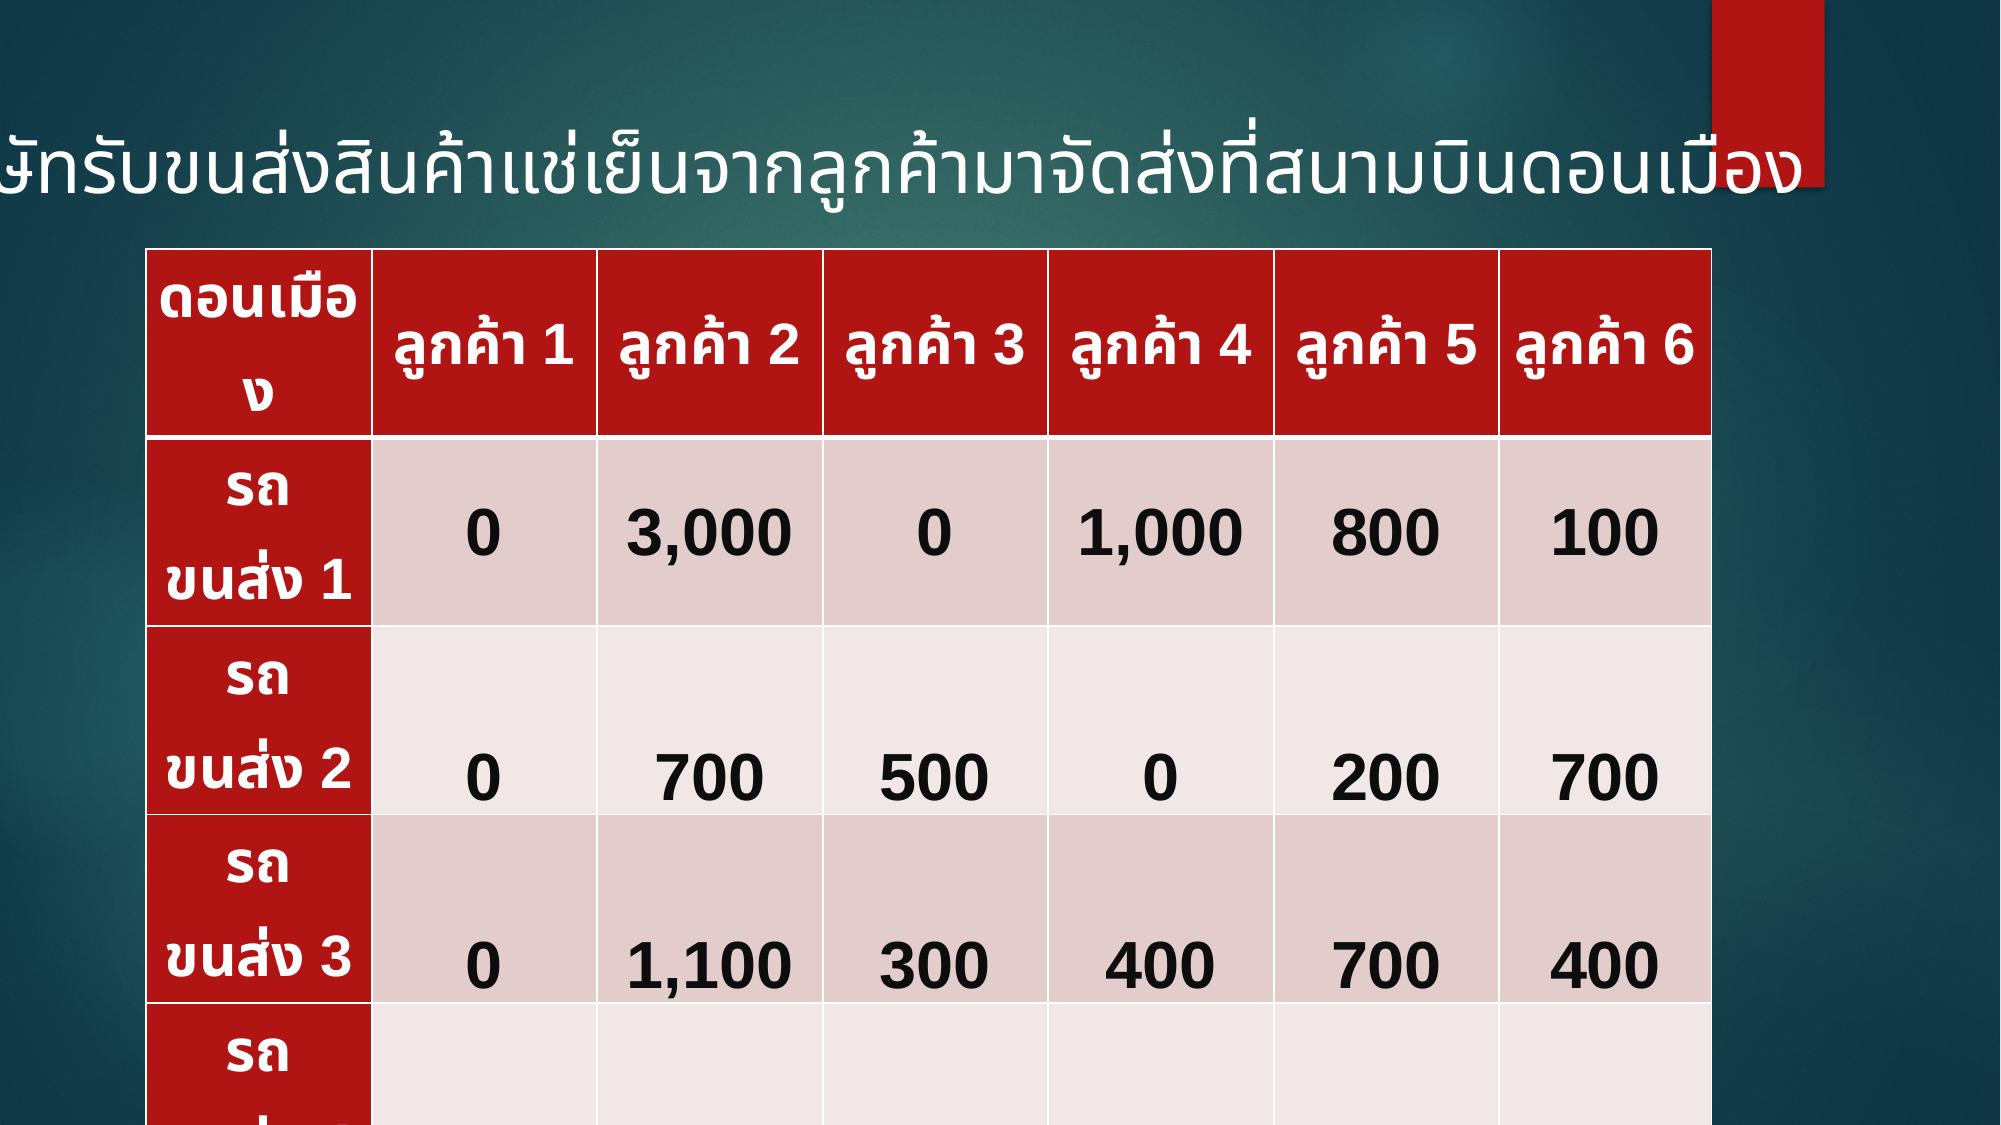

บริษัทรับขนส่งสินค้าแช่เย็นจากลูกค้ามาจัดส่งที่สนามบินดอนเมือง
| ดอนเมือง | ลูกค้า 1 | ลูกค้า 2 | ลูกค้า 3 | ลูกค้า 4 | ลูกค้า 5 | ลูกค้า 6 |
| --- | --- | --- | --- | --- | --- | --- |
| รถขนส่ง 1 | 0 | 3,000 | 0 | 1,000 | 800 | 100 |
| รถขนส่ง 2 | 0 | 700 | 500 | 0 | 200 | 700 |
| รถขนส่ง 3 | 0 | 1,100 | 300 | 400 | 700 | 400 |
| รถขนส่ง 4 | 800 | 0 | 1,800 | 1,400 | 1,200 | 1,800 |
| รถขนส่ง 5 | 800 | 0 | 700 | 600 | 700 | 2,800 |
| รถขนส่ง 6 | 1,200 | 700 | 1,600 | 0 | 700 | 1,600 |
|  |  |  |  |  | 200 | 100 |